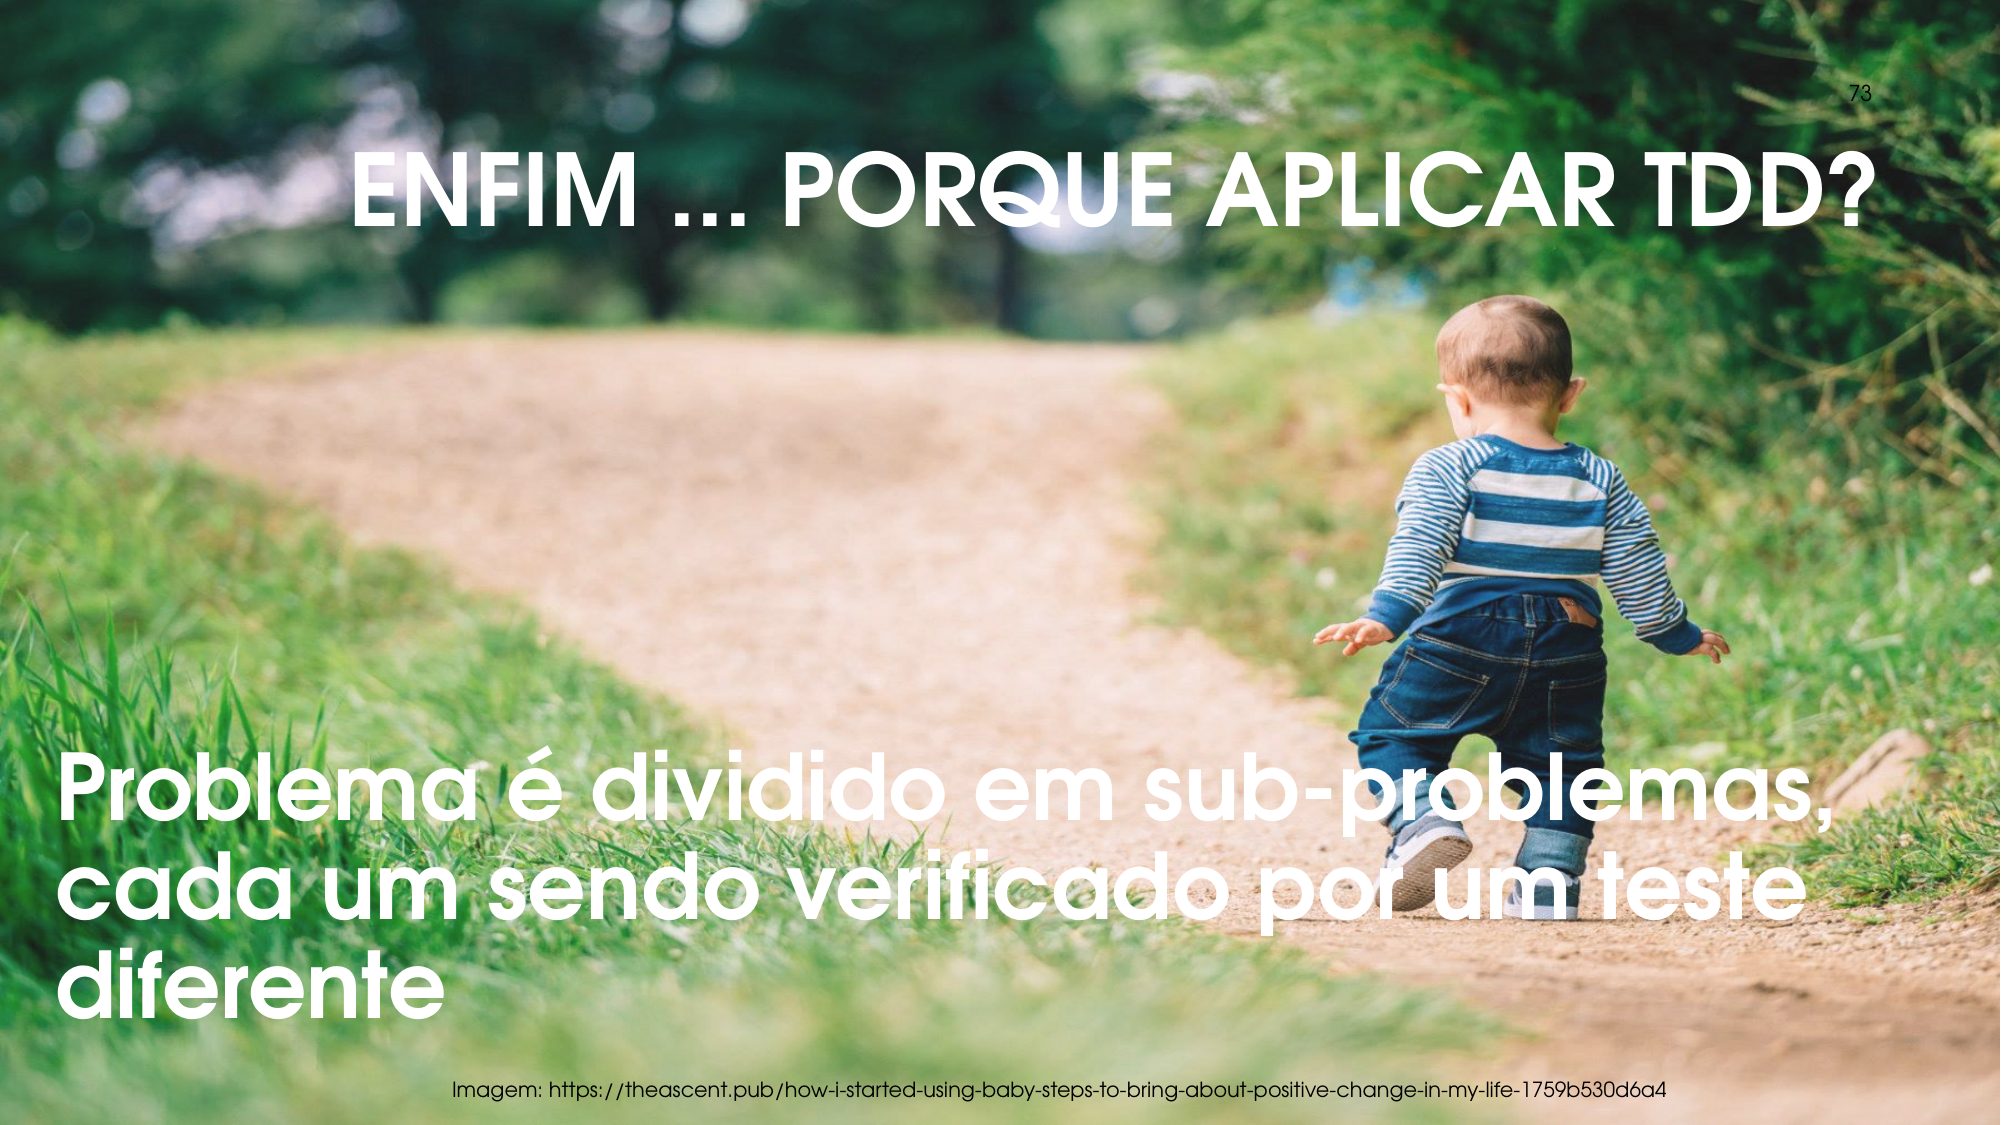

73
# Enfim ... Porque aplicar tdd?
Problema é dividido em sub-problemas, cada um sendo verificado por um teste diferente
Imagem: https://theascent.pub/how-i-started-using-baby-steps-to-bring-about-positive-change-in-my-life-1759b530d6a4